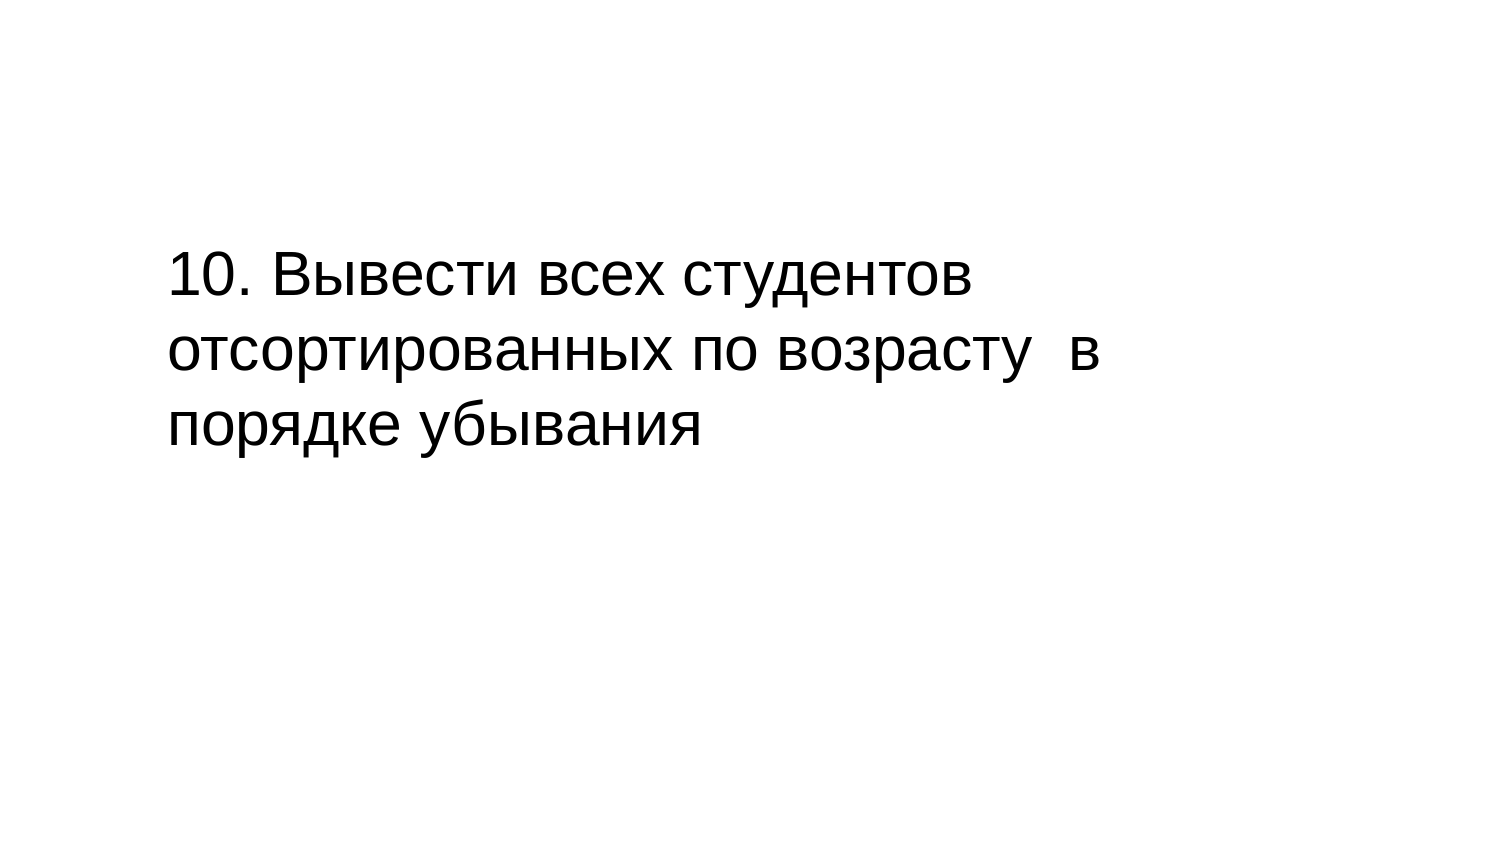

10. Вывести всех студентов отсортированных по возрасту  в порядке убывания